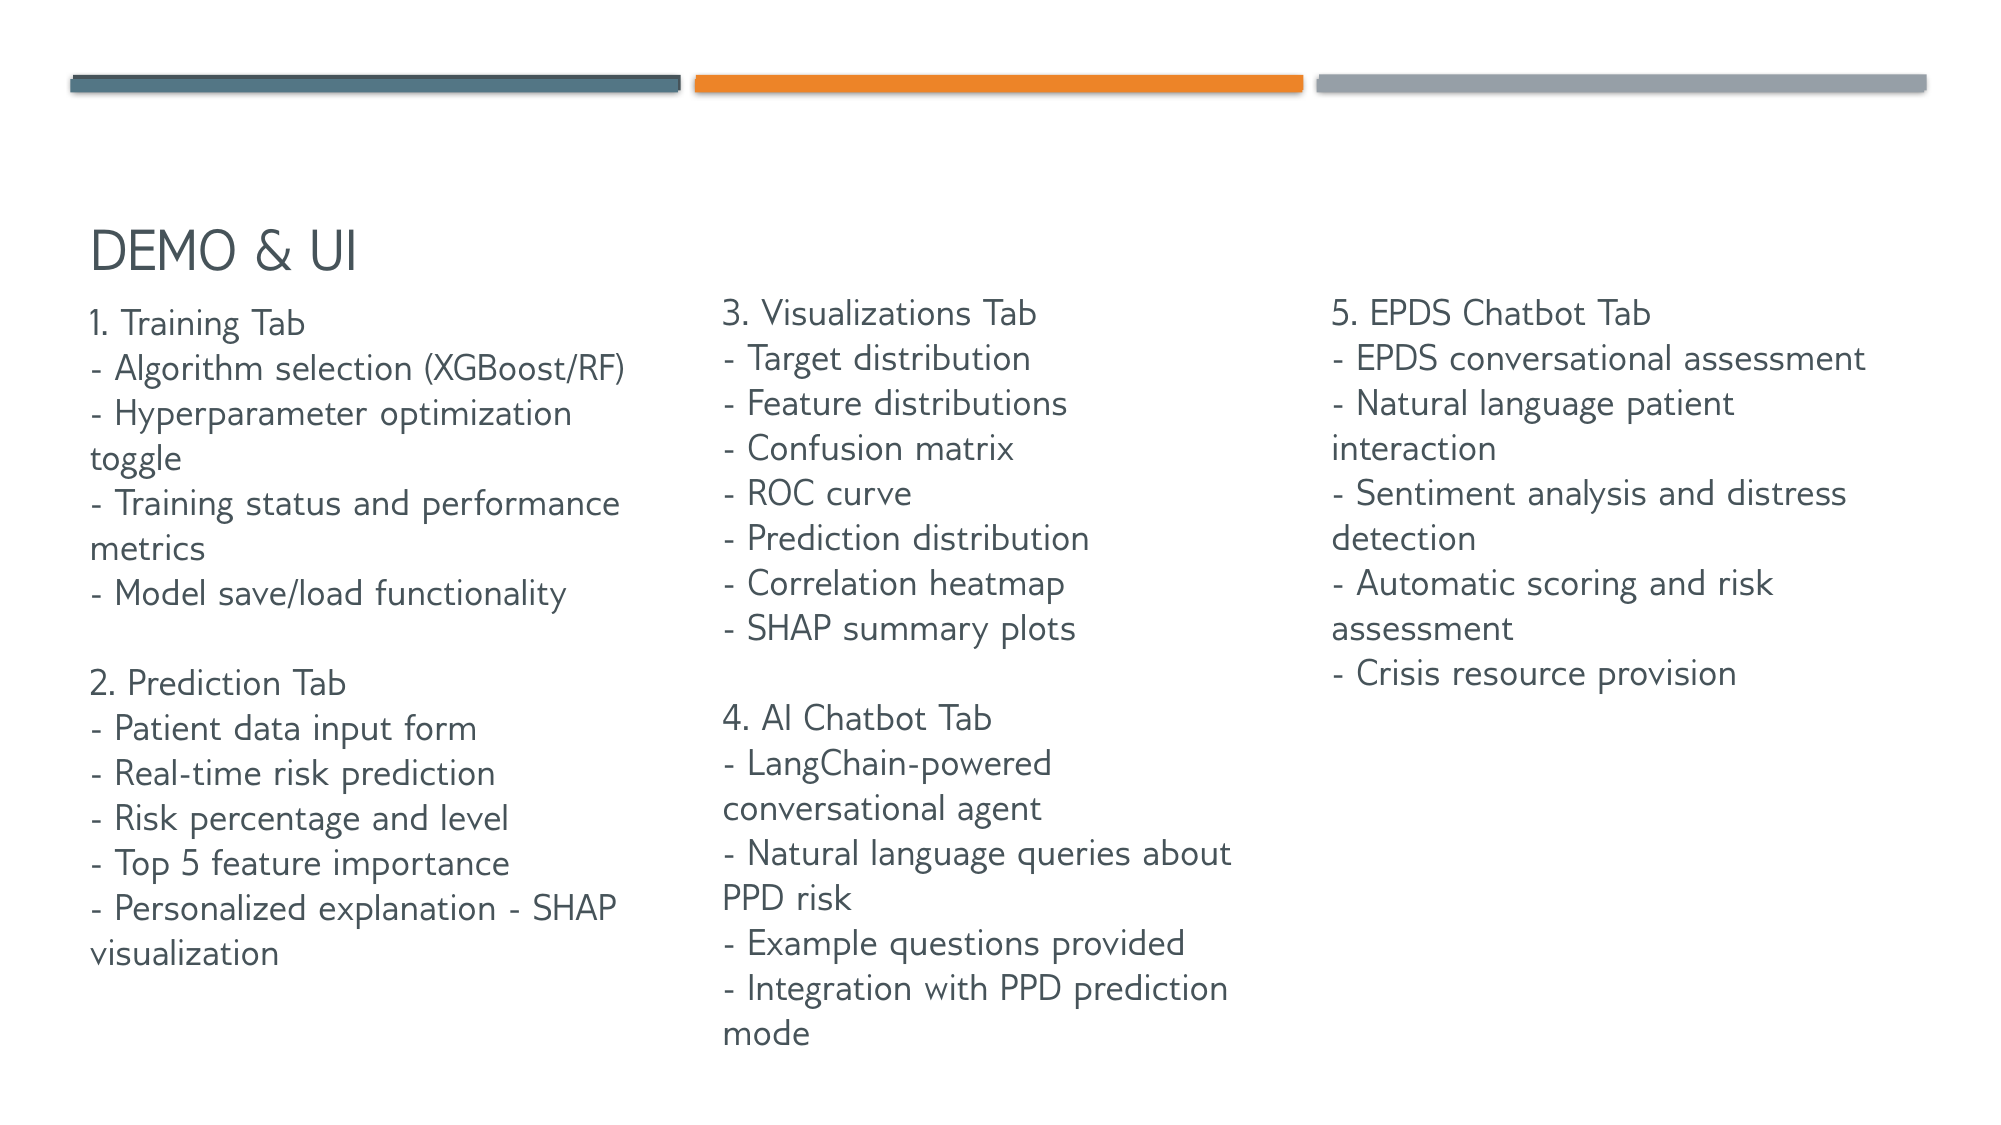

# Demo & UI
3. Visualizations Tab​
- Target distribution​
- Feature distributions​
- Confusion matrix​
- ROC curve​
- Prediction distribution​
- Correlation heatmap​
- SHAP summary plots​

4. AI Chatbot Tab
- LangChain-powered conversational agent
- Natural language queries about PPD risk
- Example questions provided
- Integration with PPD prediction mode

5. EPDS Chatbot Tab
- EPDS conversational assessment
- Natural language patient interaction
- Sentiment analysis and distress detection
- Automatic scoring and risk assessment
- Crisis resource provision

1. Training Tab
- Algorithm selection (XGBoost/RF)
- Hyperparameter optimization toggle
- Training status and performance metrics
- Model save/load functionality

2. Prediction Tab
- Patient data input form
- Real-time risk prediction
- Risk percentage and level
- Top 5 feature importance
- Personalized explanation - SHAP visualization